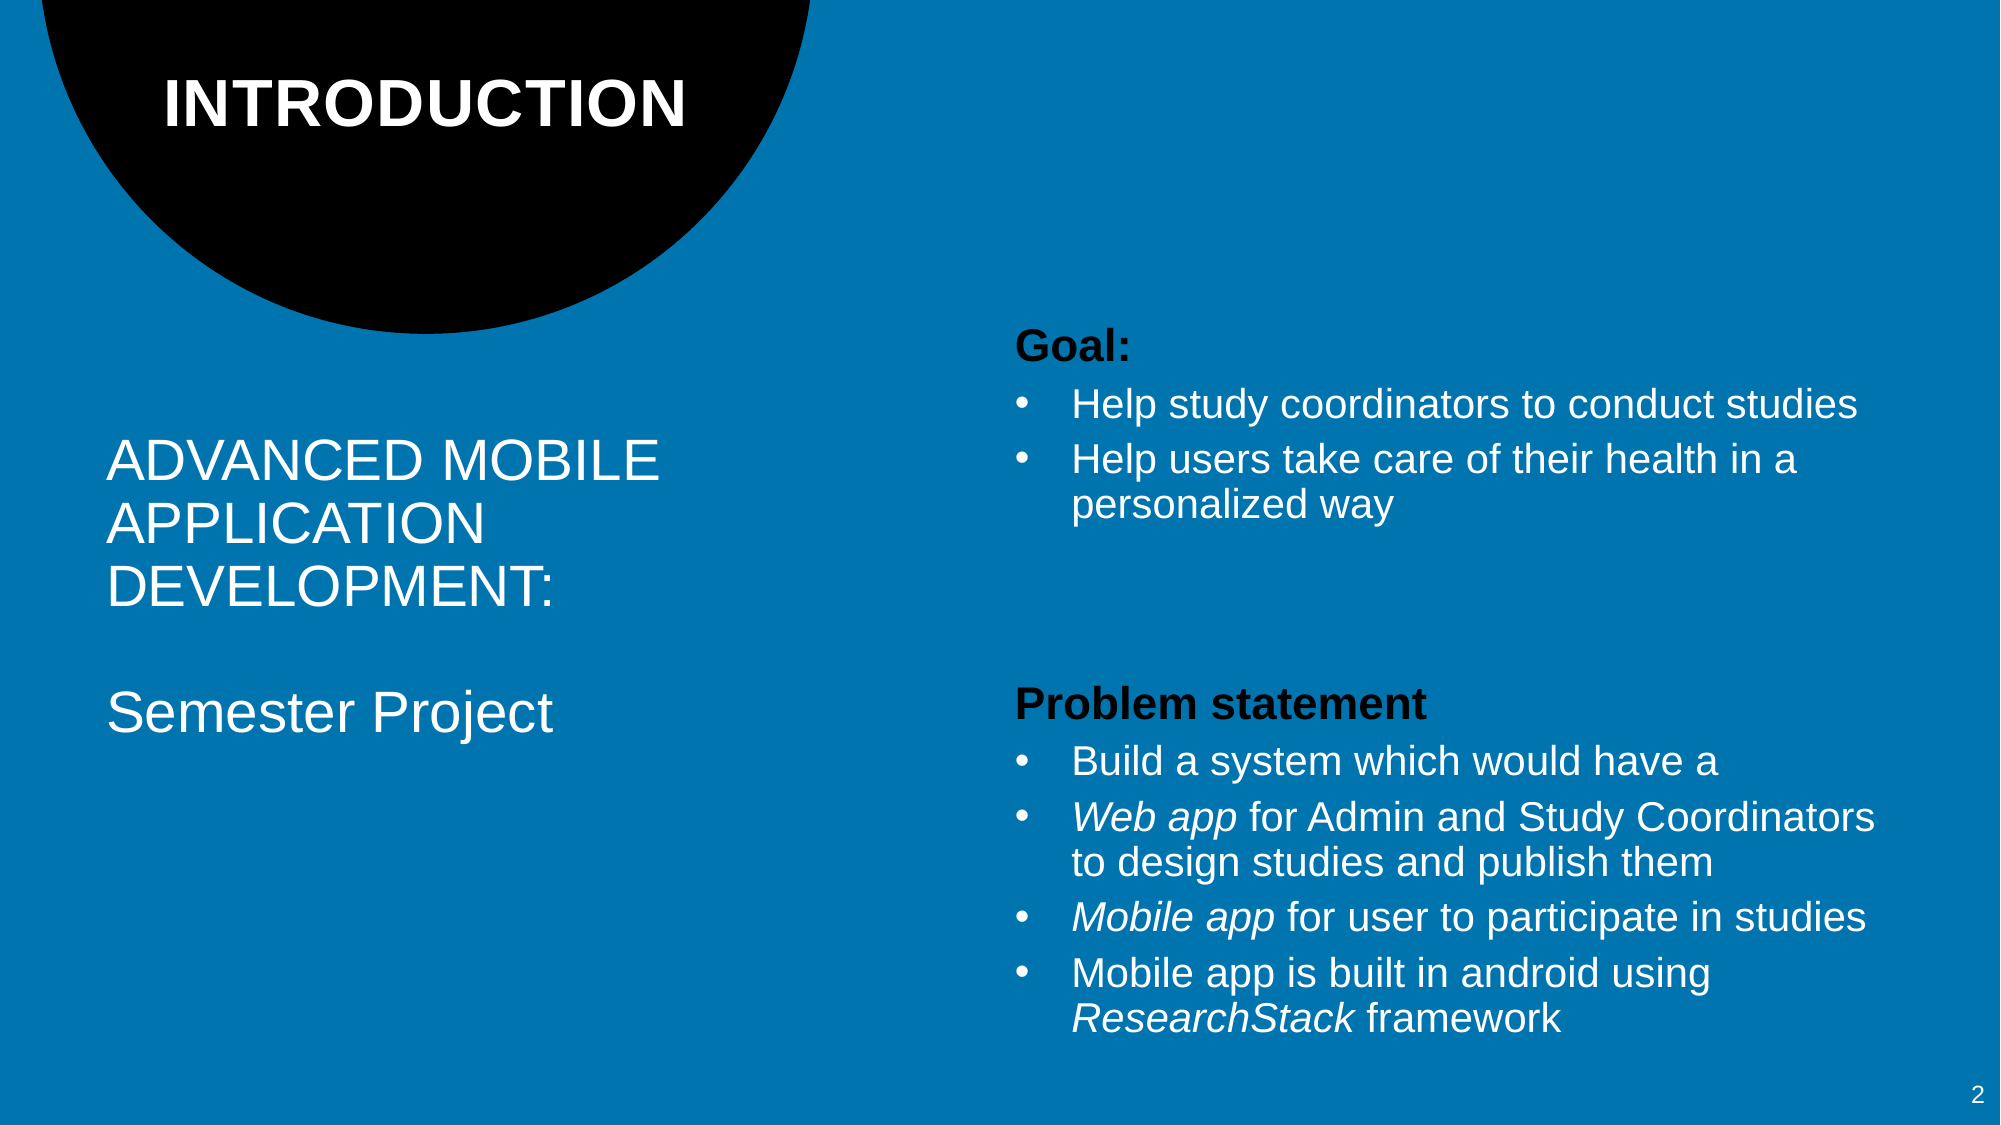

# INTRODUCTION

Goal:
Help study coordinators to conduct studies
Help users take care of their health in a personalized way
ADVANCED MOBILE APPLICATION  DEVELOPMENT:
Semester Project
Problem statement
Build a system which would have a
Web app for Admin and Study Coordinators to design studies and publish them
Mobile app for user to participate in studies
Mobile app is built in android using ResearchStack framework
2